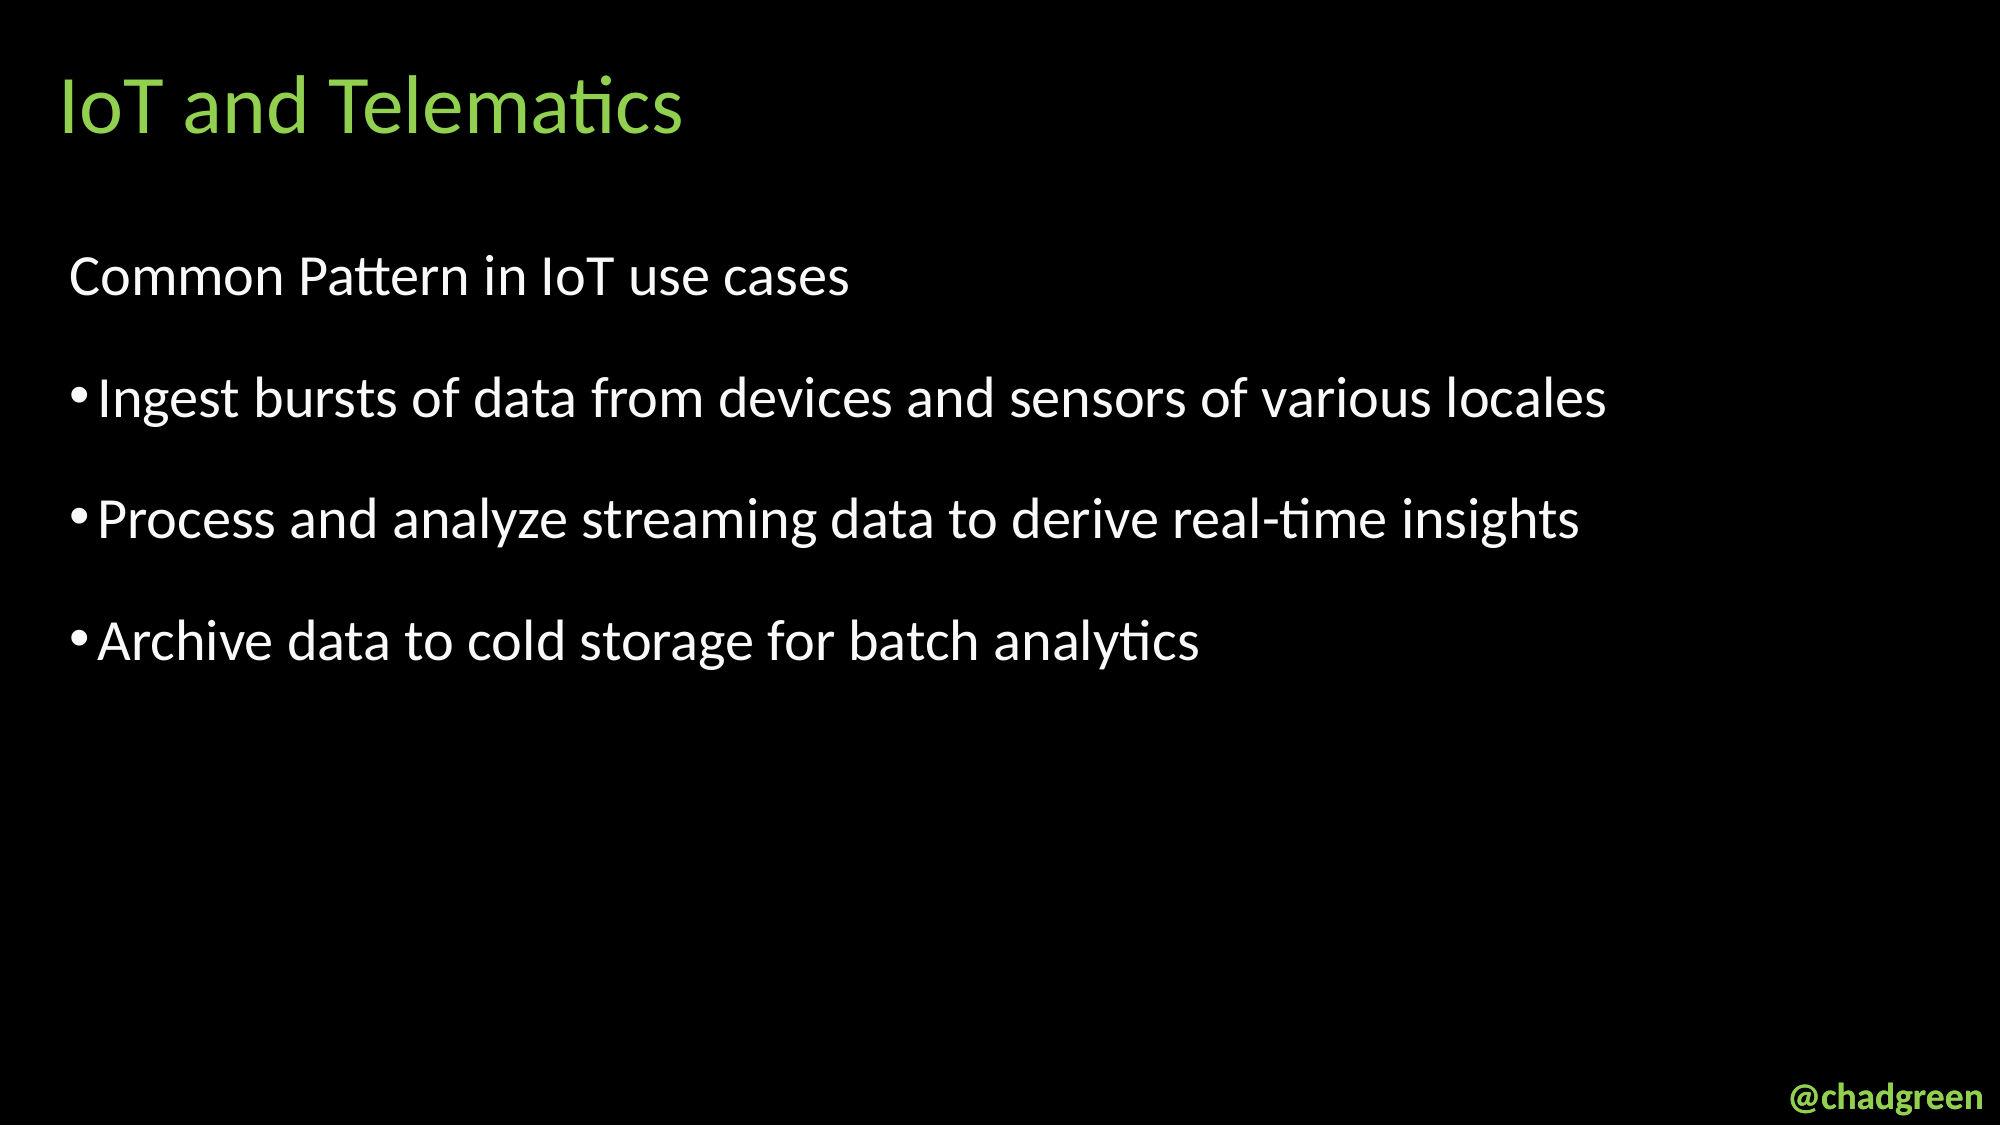

IoT and Telematics
Common Pattern in IoT use cases
Ingest bursts of data from devices and sensors of various locales
Process and analyze streaming data to derive real-time insights
Archive data to cold storage for batch analytics